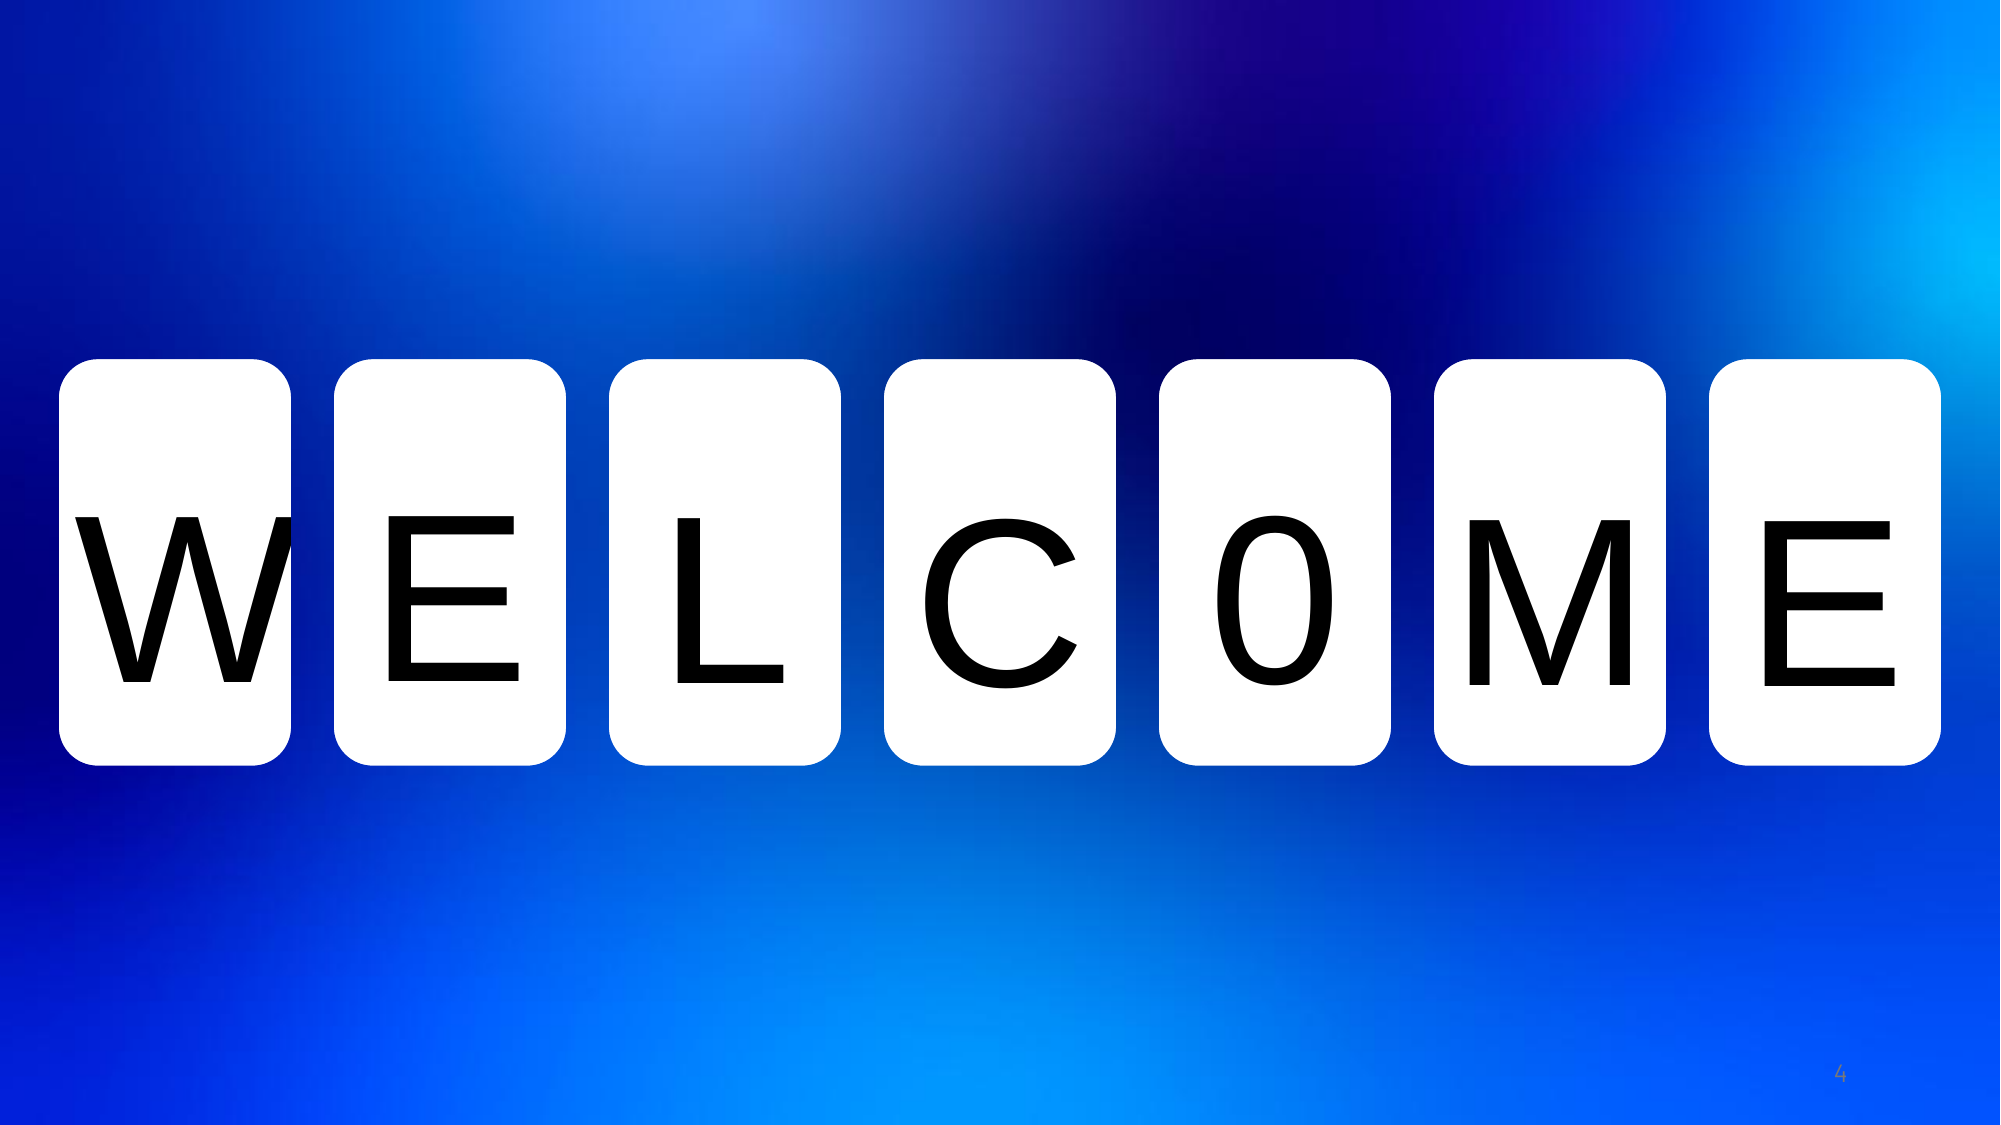

W
E
L
C
O
M
E
0
3
W
E
L
C
O
M
E
O
1
W
E
L
C
O
M
E
0
2
W
E
L
C
O
M
E
O
4
W
E
L
C
O
M
E
O
5

W
E
L
C
O
M
E
O
6
W
E
L
C
O
M
E
O
7
4